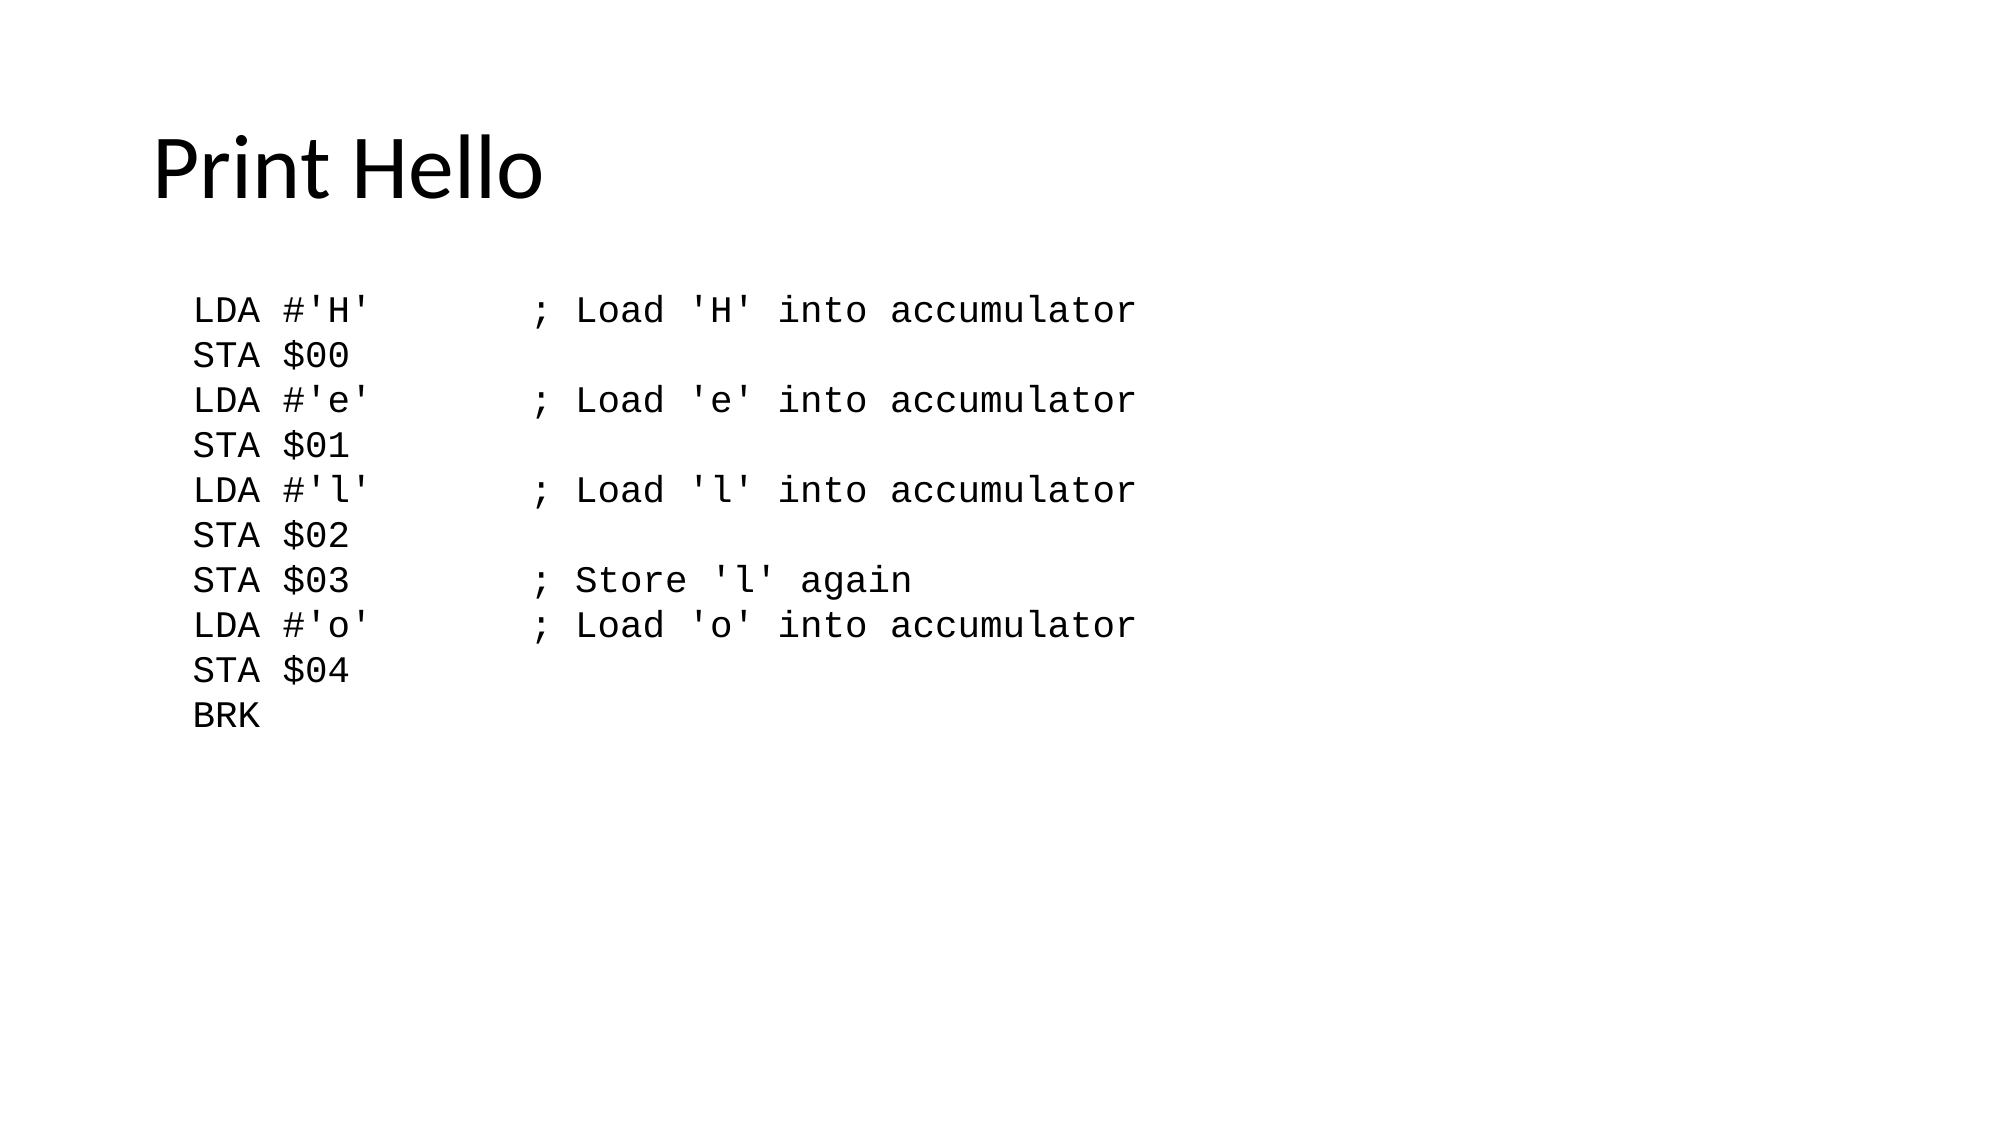

# Print Hello
LDA #'H'       ; Load 'H' into accumulator
STA $00
LDA #'e'       ; Load 'e' into accumulator
STA $01
LDA #'l'       ; Load 'l' into accumulator
STA $02
STA $03        ; Store 'l' again
LDA #'o'       ; Load 'o' into accumulator
STA $04
BRK